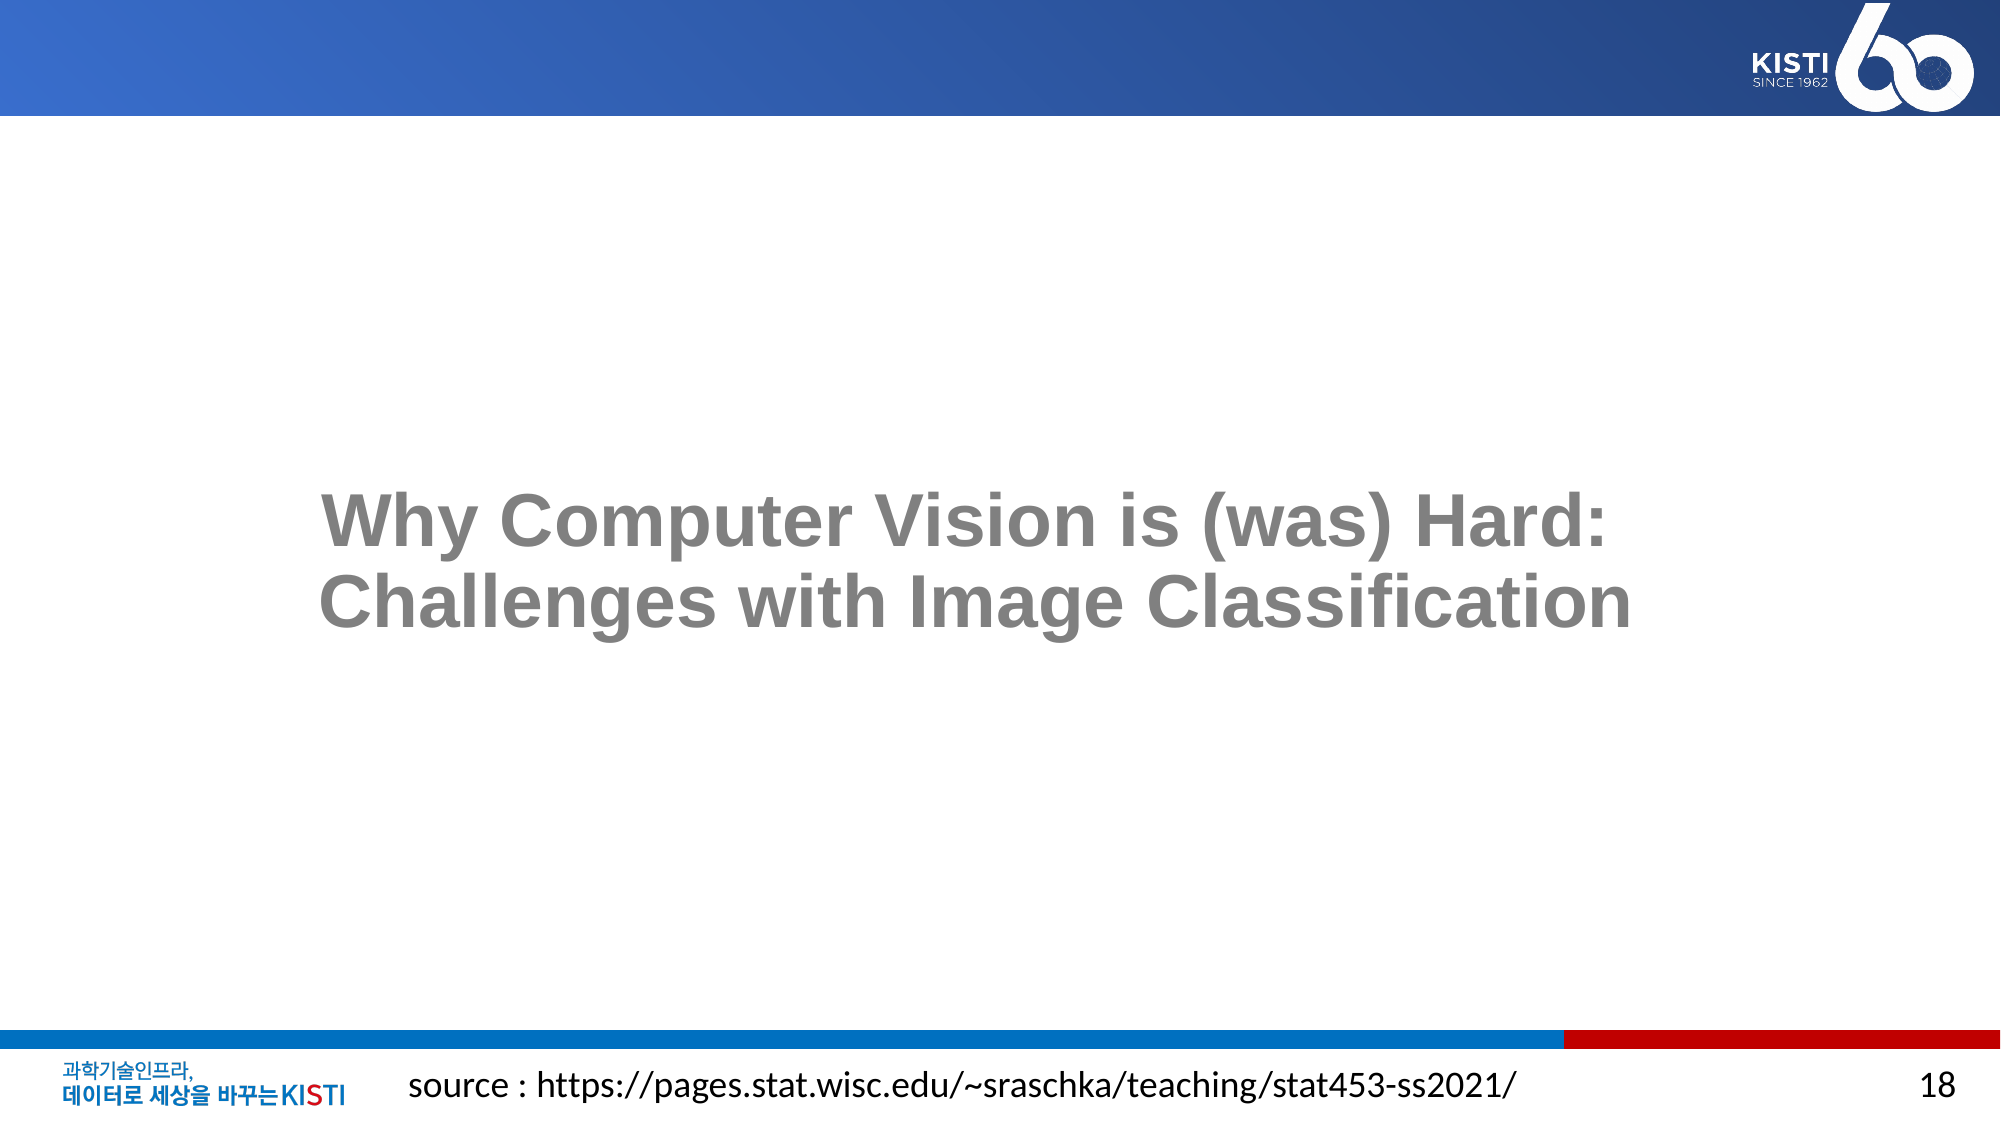

# Why Computer Vision is (was) Hard: Challenges with Image Classification
source : https://pages.stat.wisc.edu/~sraschka/teaching/stat453-ss2021/
18